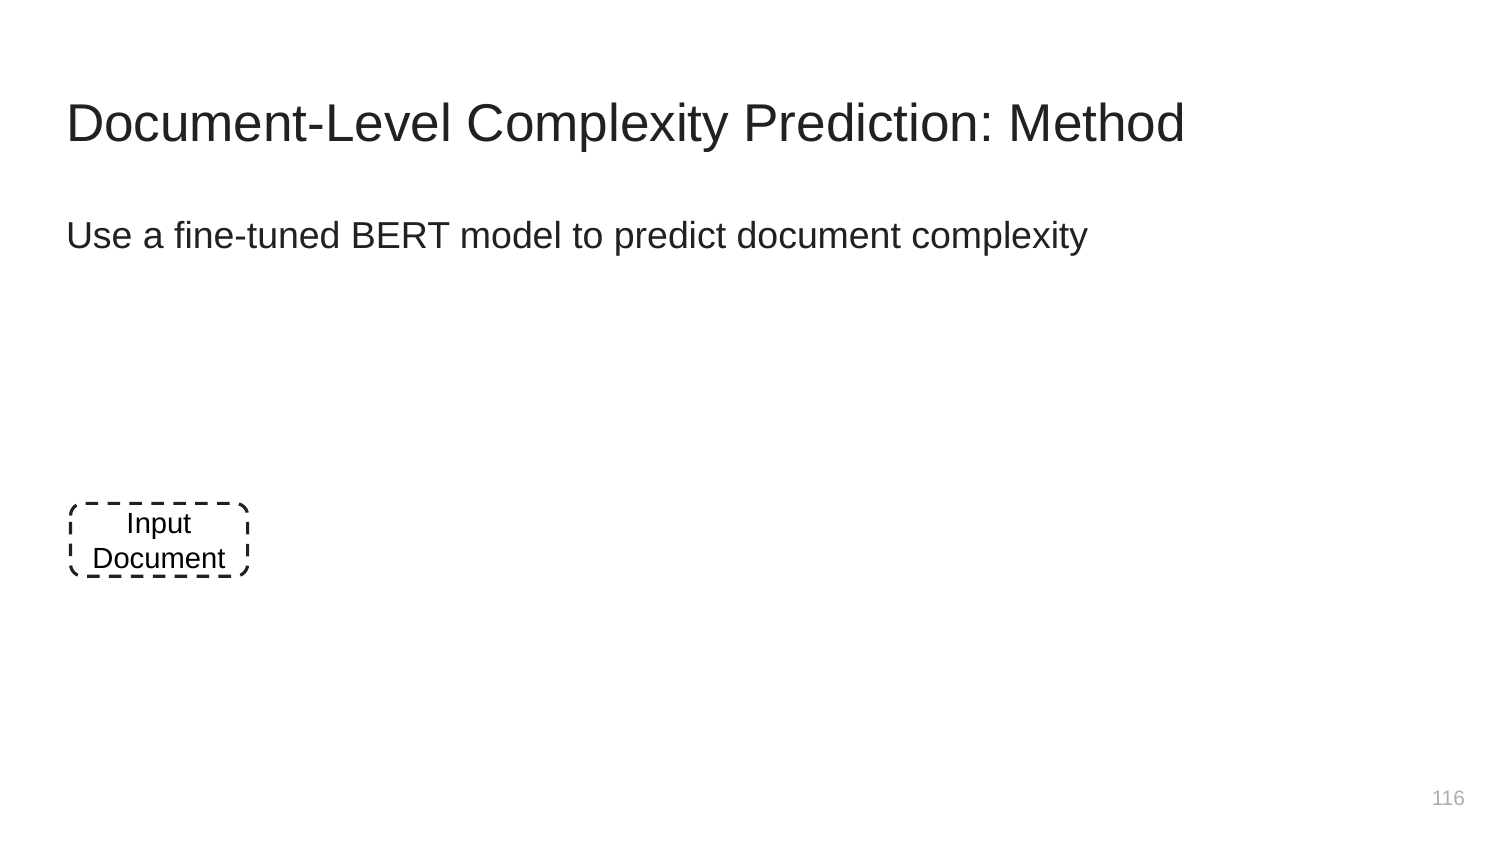

# Document-Level Complexity Prediction: Method
Use a fine-tuned BERT model to predict document complexity
Input Document
116